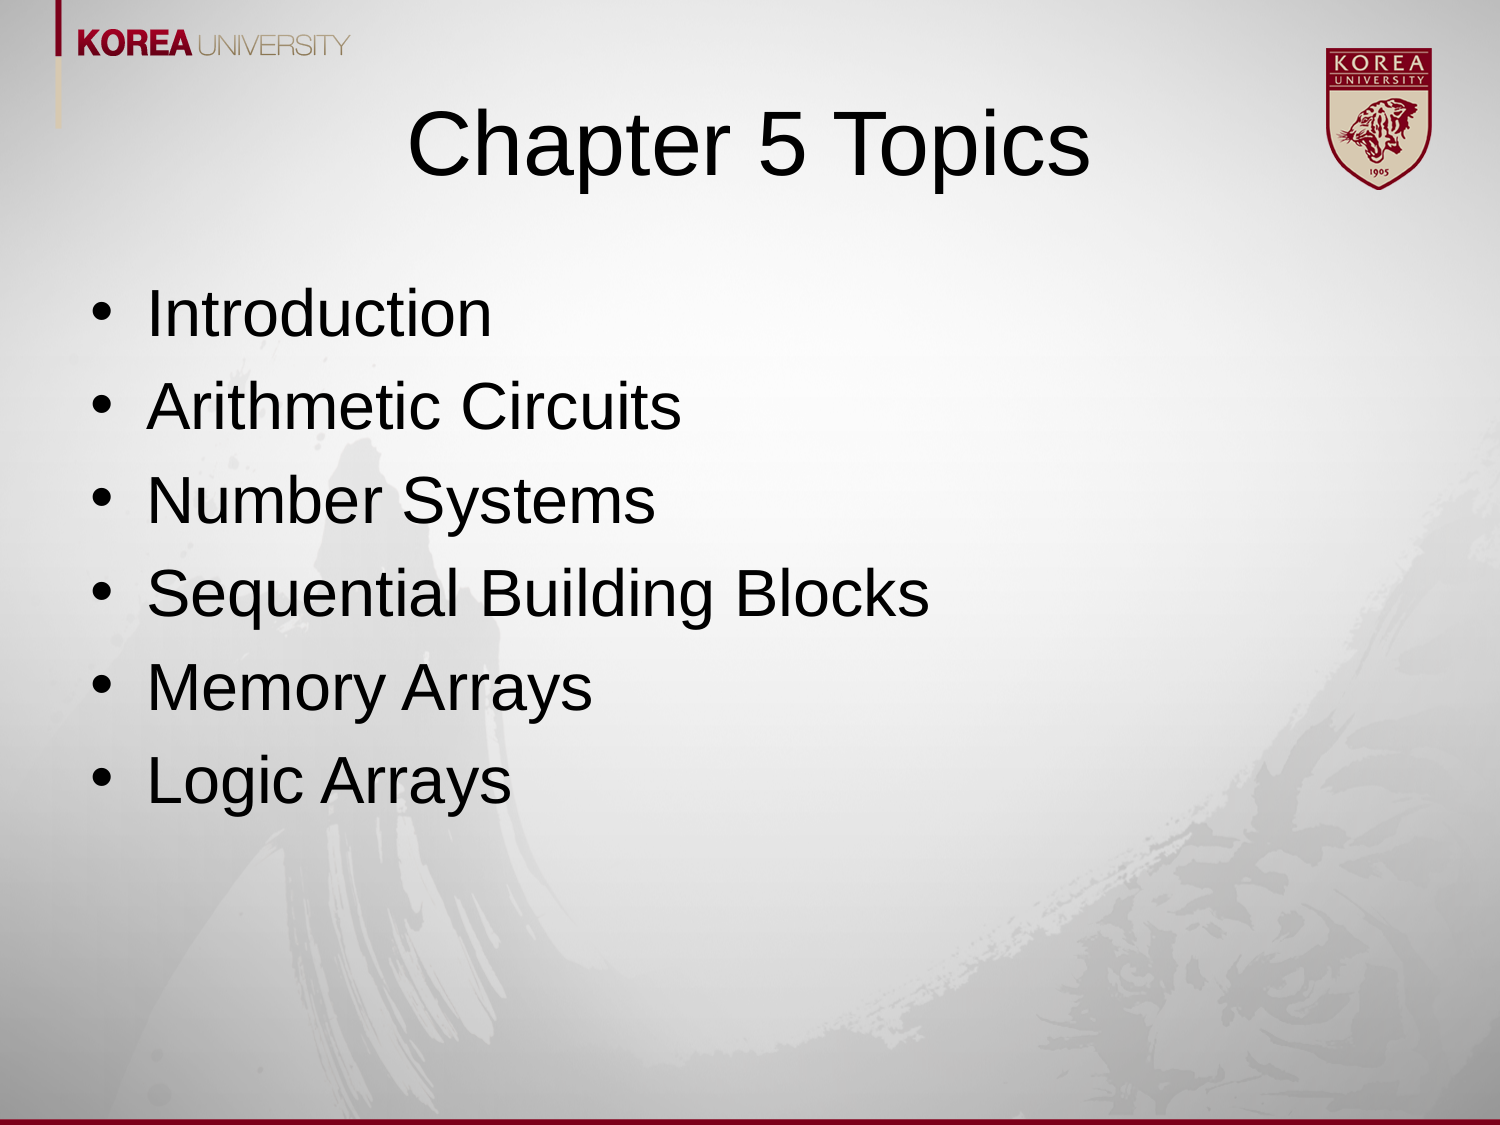

# Chapter 5 Topics
Introduction
Arithmetic Circuits
Number Systems
Sequential Building Blocks
Memory Arrays
Logic Arrays